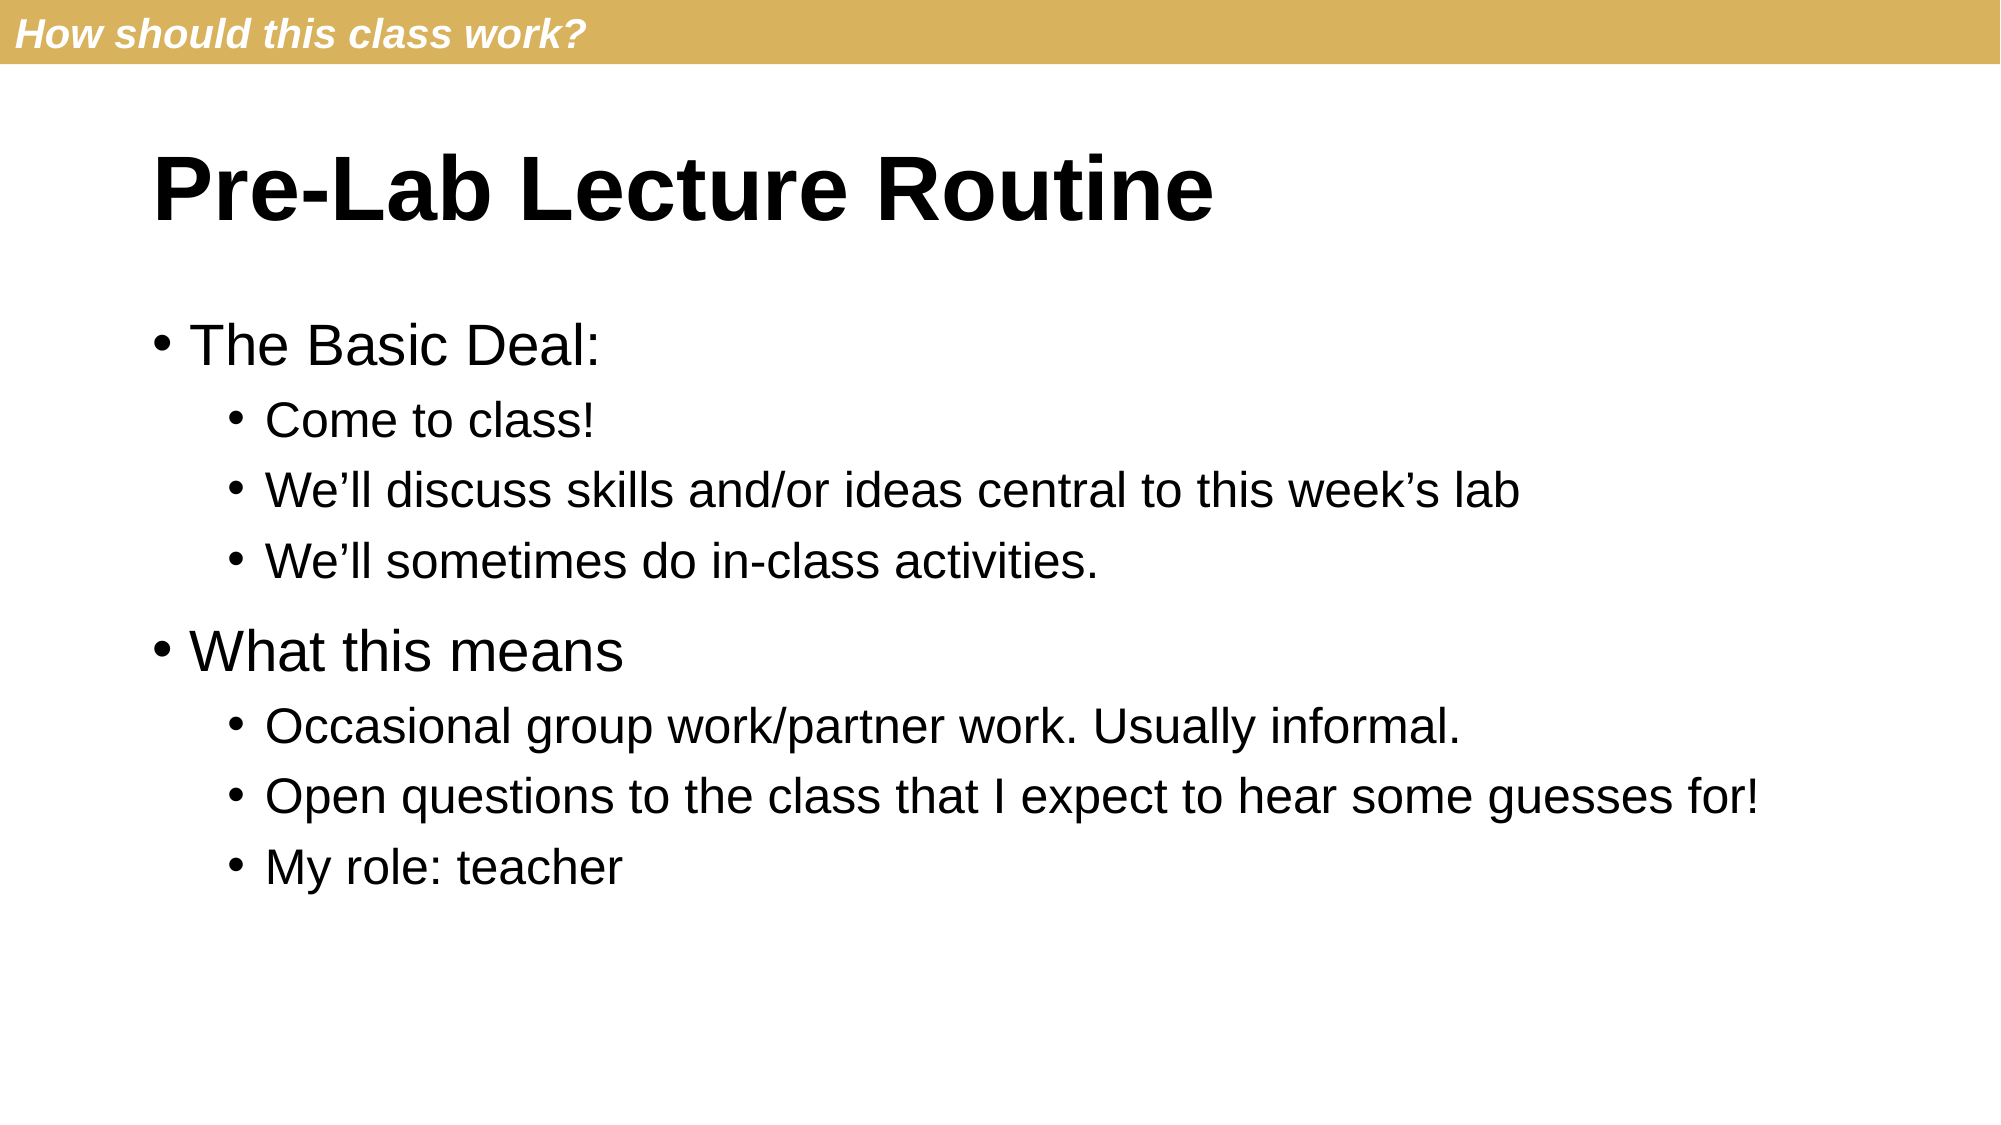

How should this class work?
# Pre-Lab Lecture Routine
The Basic Deal:
Come to class!
We’ll discuss skills and/or ideas central to this week’s lab
We’ll sometimes do in-class activities.
What this means
Occasional group work/partner work. Usually informal.
Open questions to the class that I expect to hear some guesses for!
My role: teacher